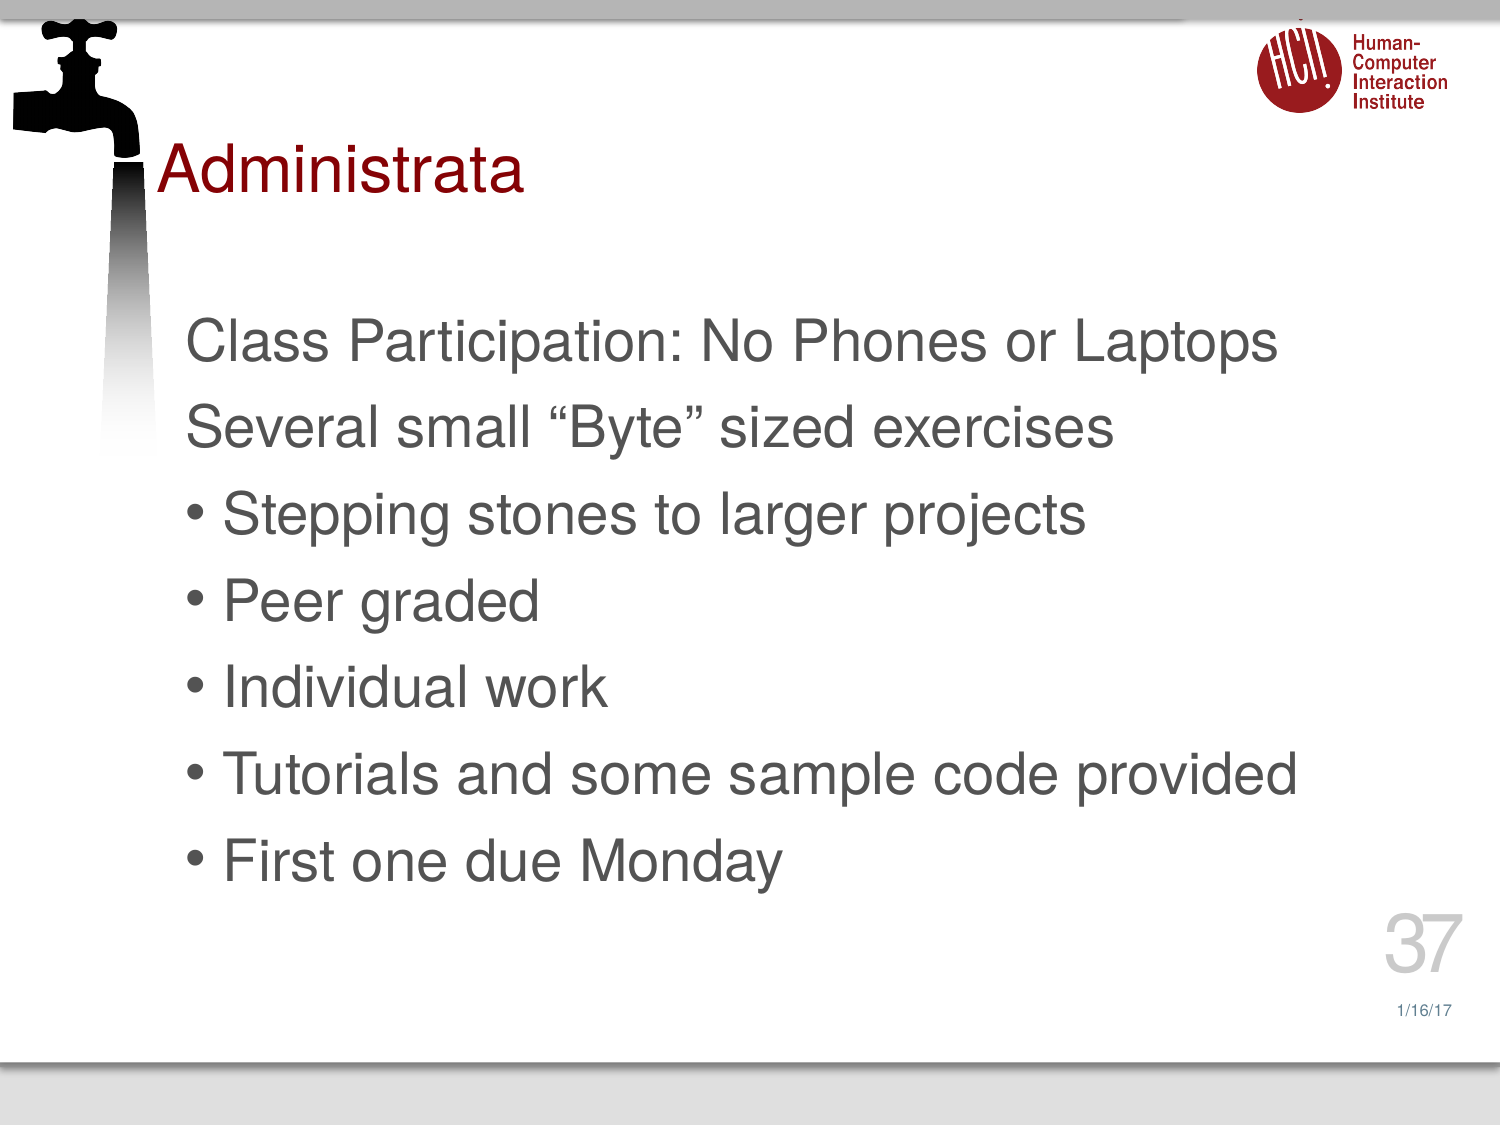

# Administrata
Class Participation: No Phones or Laptops
Several small “Byte” sized exercises
Stepping stones to larger projects
Peer graded
Individual work
Tutorials and some sample code provided
First one due Monday

37
1/16/17